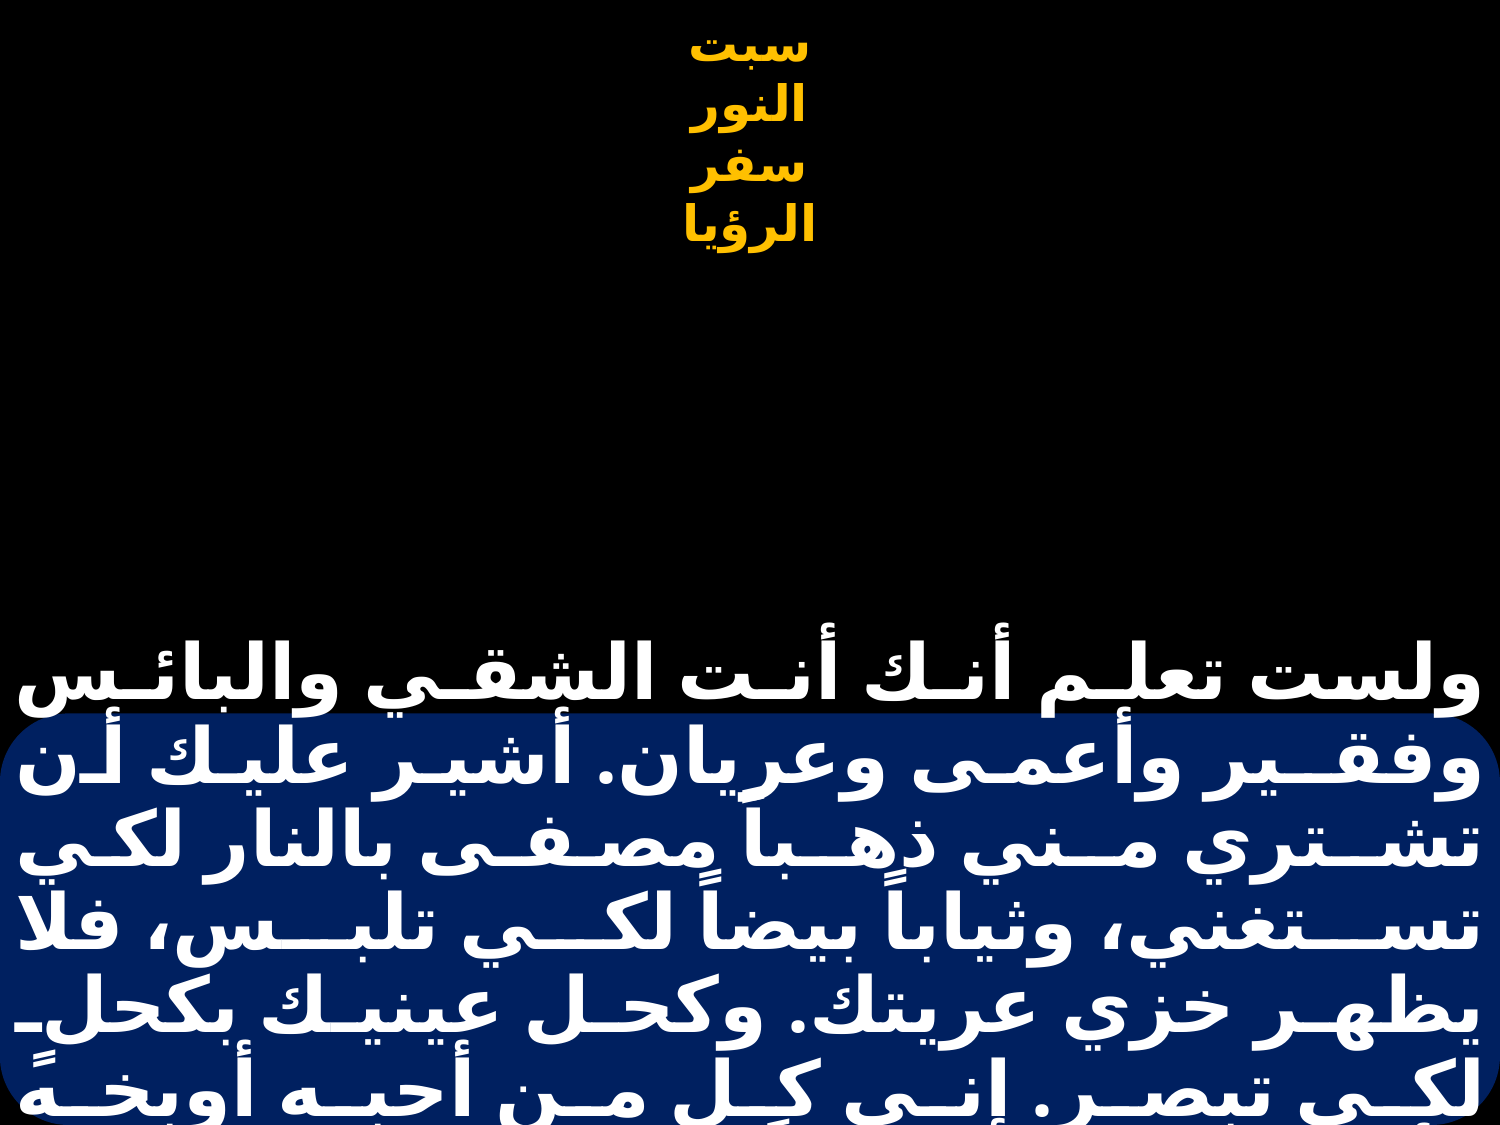

# ولست تعلـم أنـك أنـت الشقـي والبائـس وفقـير وأعمى وعريان. أشير عليك أن تشـتري مـني ذهـباً مصفـى بالنار لكي تستغني، وثياباً بيضاً لكي تلبس، فلا يظهر خزي عريتك. وكحل عينيك بكحلٍ لكي تبصر. إني كل من أحبه أوبخه وأؤدبه. فكـن غيـوراً وتـب.